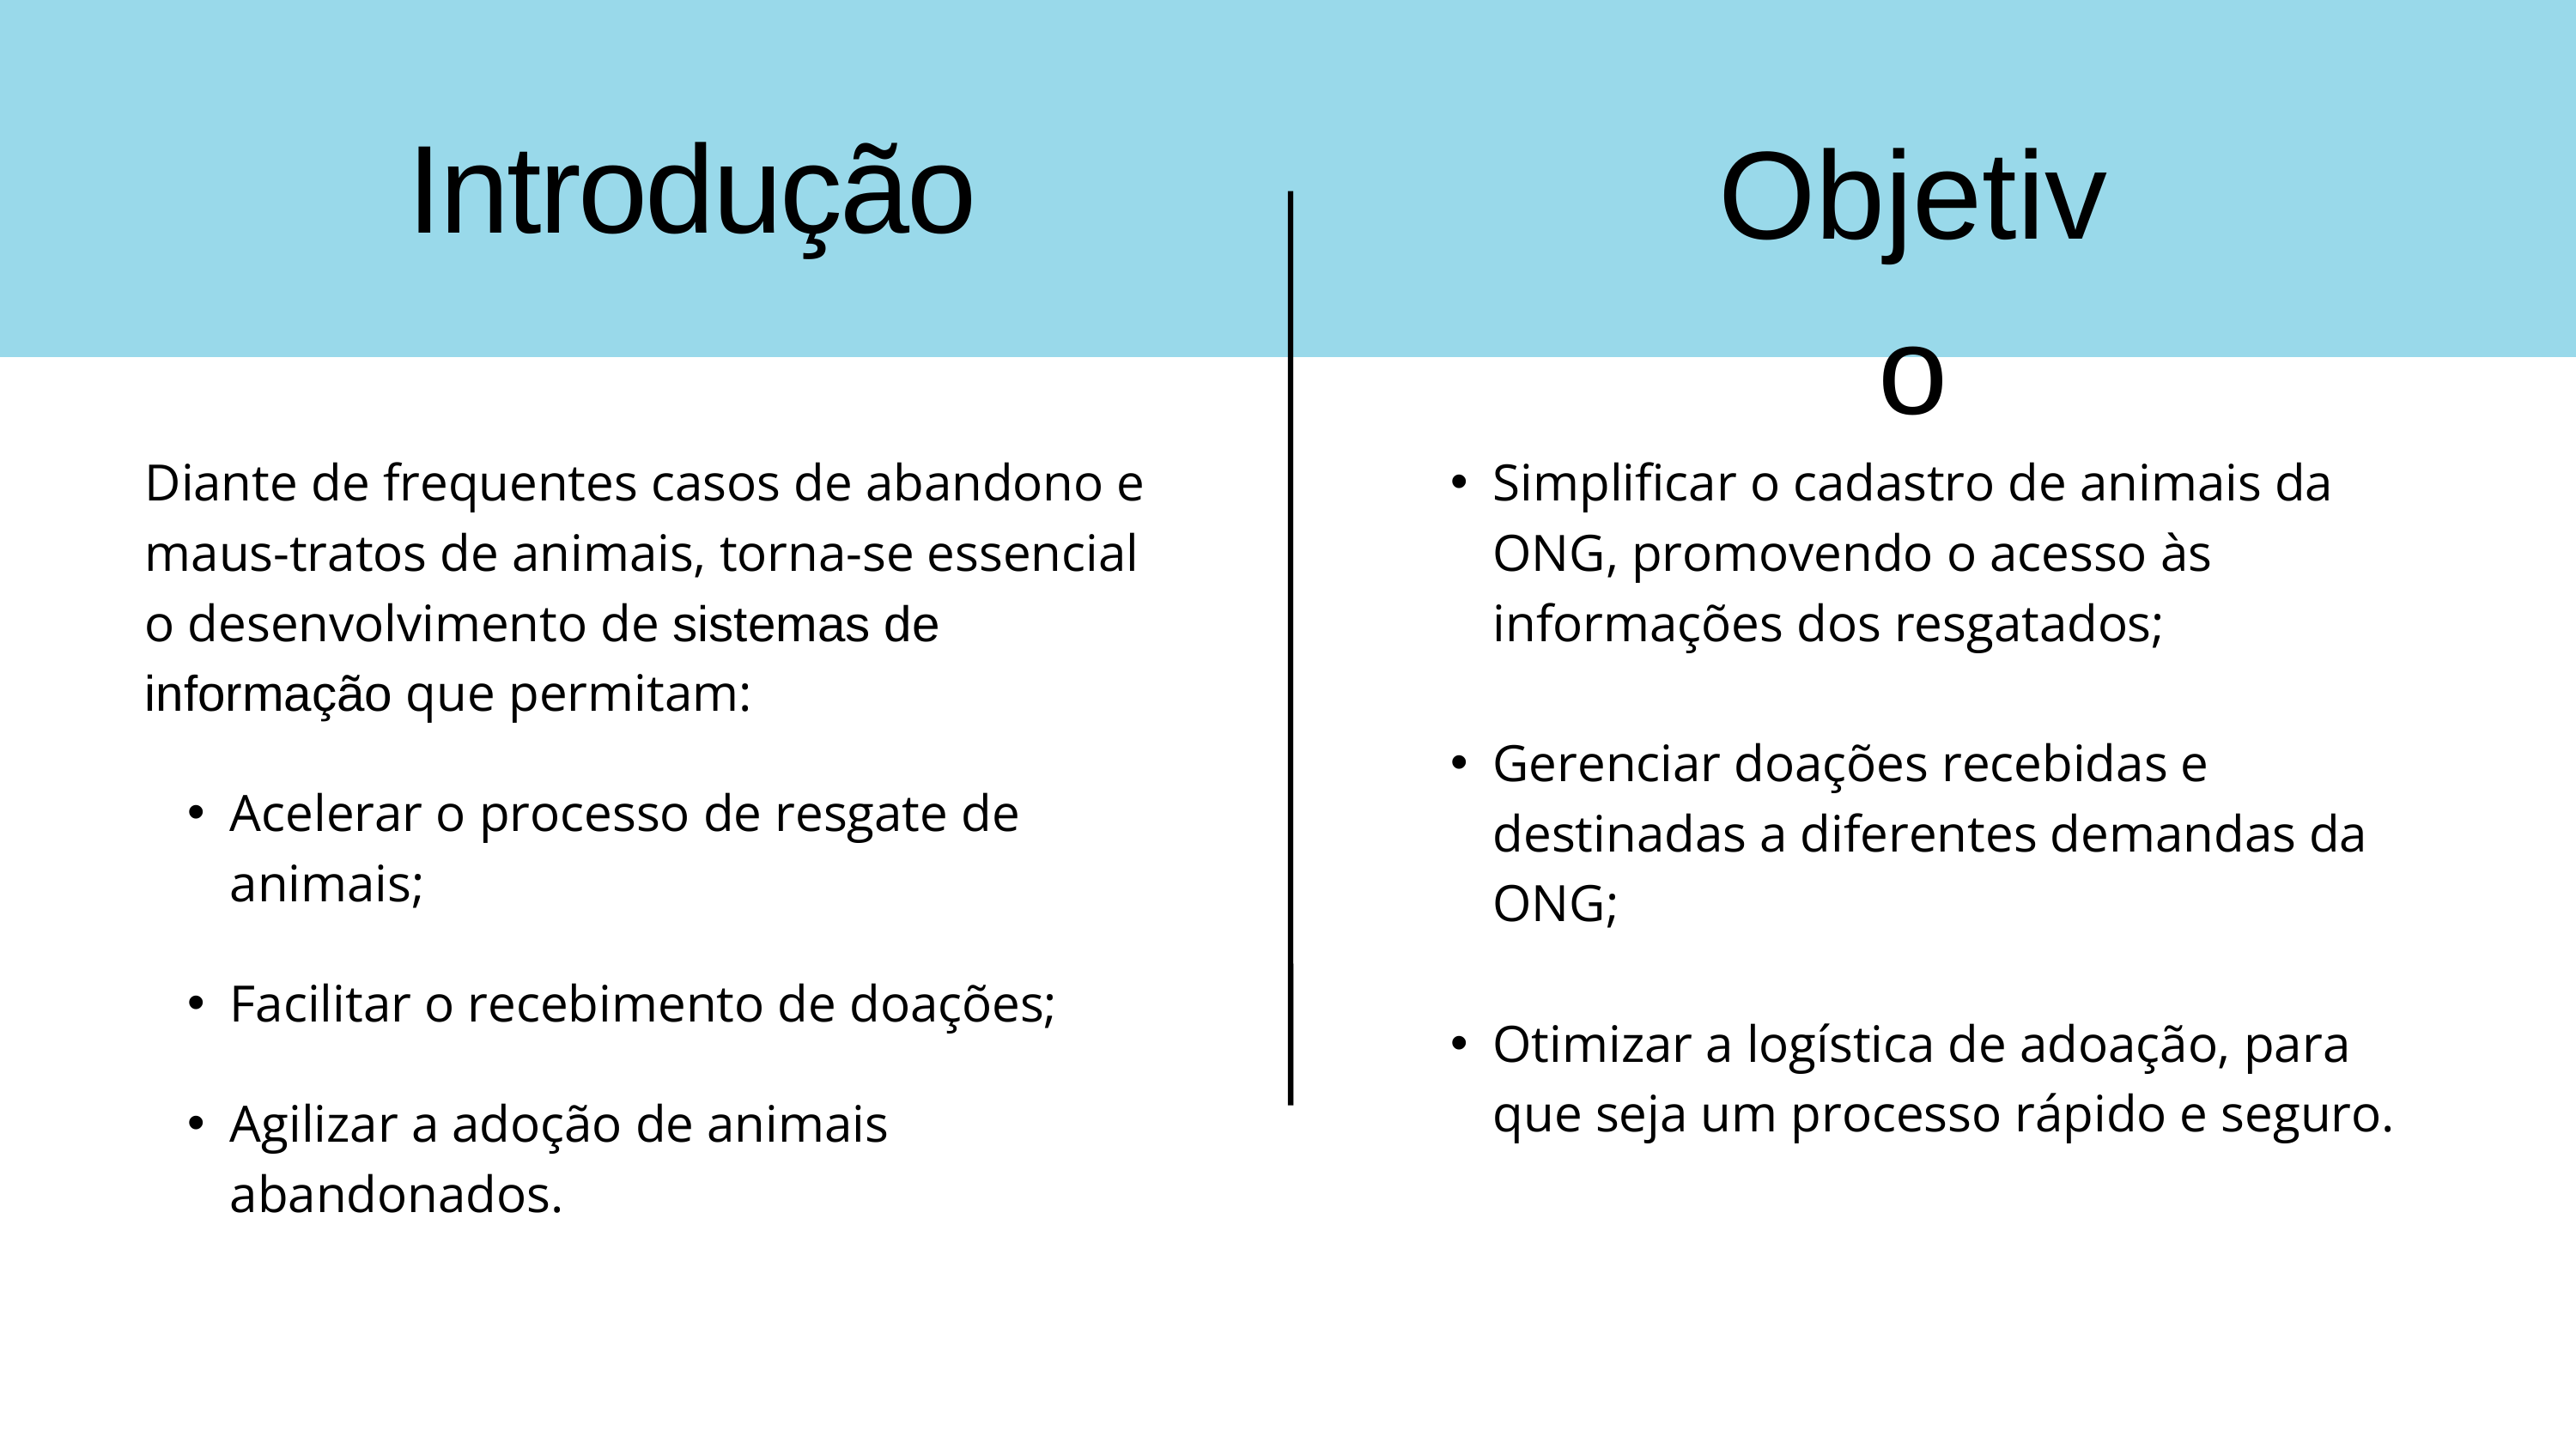

Objetivo
Introdução

Diante de frequentes casos de abandono e maus-tratos de animais, torna-se essencial o desenvolvimento de sistemas de informação que permitam:

Acelerar o processo de resgate de animais;

Facilitar o recebimento de doações;

Agilizar a adoção de animais abandonados.
Simplificar o cadastro de animais da ONG, promovendo o acesso às informações dos resgatados;

Gerenciar doações recebidas e destinadas a diferentes demandas da ONG;

Otimizar a logística de adoação, para que seja um processo rápido e seguro.